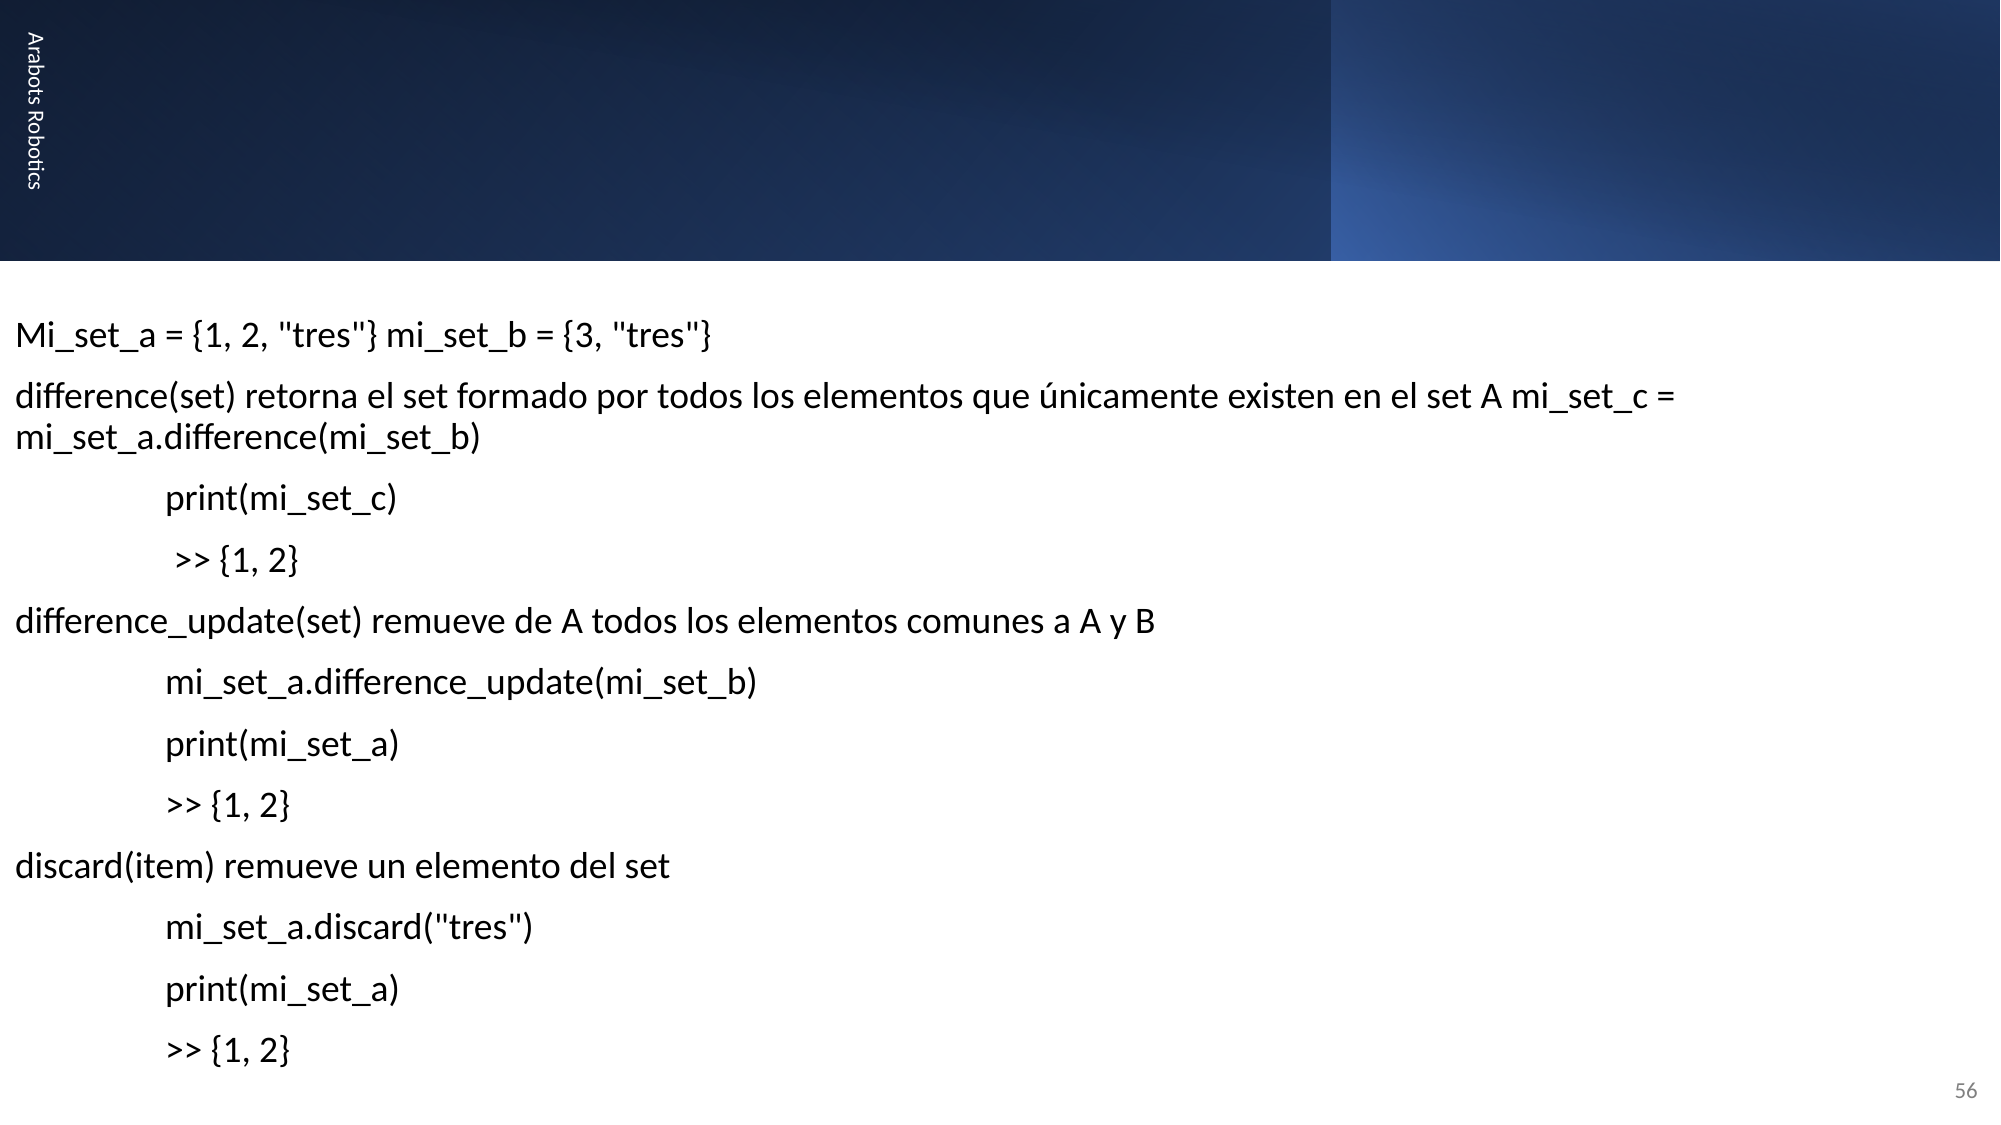

#
Mi_set_a = {1, 2, "tres"} mi_set_b = {3, "tres"}
difference(set) retorna el set formado por todos los elementos que únicamente existen en el set A mi_set_c = mi_set_a.difference(mi_set_b)
	print(mi_set_c)
	 >> {1, 2}
difference_update(set) remueve de A todos los elementos comunes a A y B
	mi_set_a.difference_update(mi_set_b)
	print(mi_set_a)
	>> {1, 2}
discard(item) remueve un elemento del set
 	mi_set_a.discard("tres")
	print(mi_set_a)
	>> {1, 2}
Arabots Robotics
56